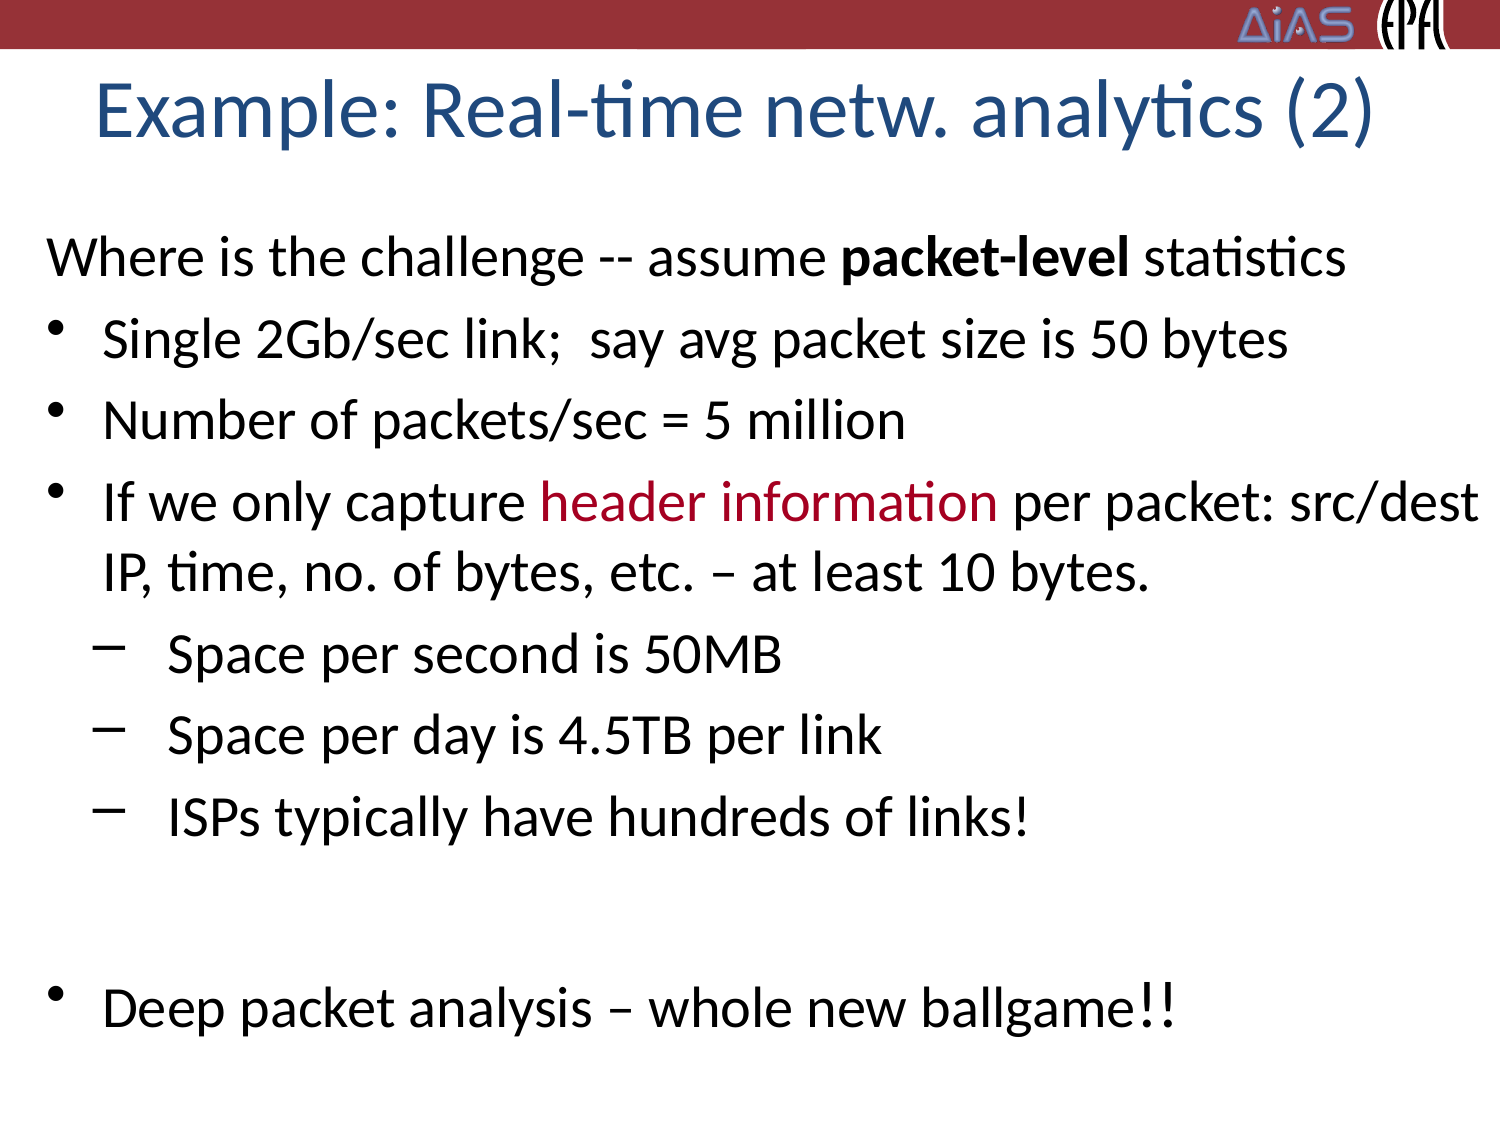

# Example: Real-time netw. analytics (2)
Where is the challenge -- assume packet-level statistics
Single 2Gb/sec link;  say avg packet size is 50 bytes
Number of packets/sec = 5 million
If we only capture header information per packet: src/dest IP, time, no. of bytes, etc. – at least 10 bytes.
Space per second is 50MB
Space per day is 4.5TB per link
ISPs typically have hundreds of links!

Deep packet analysis – whole new ballgame!!